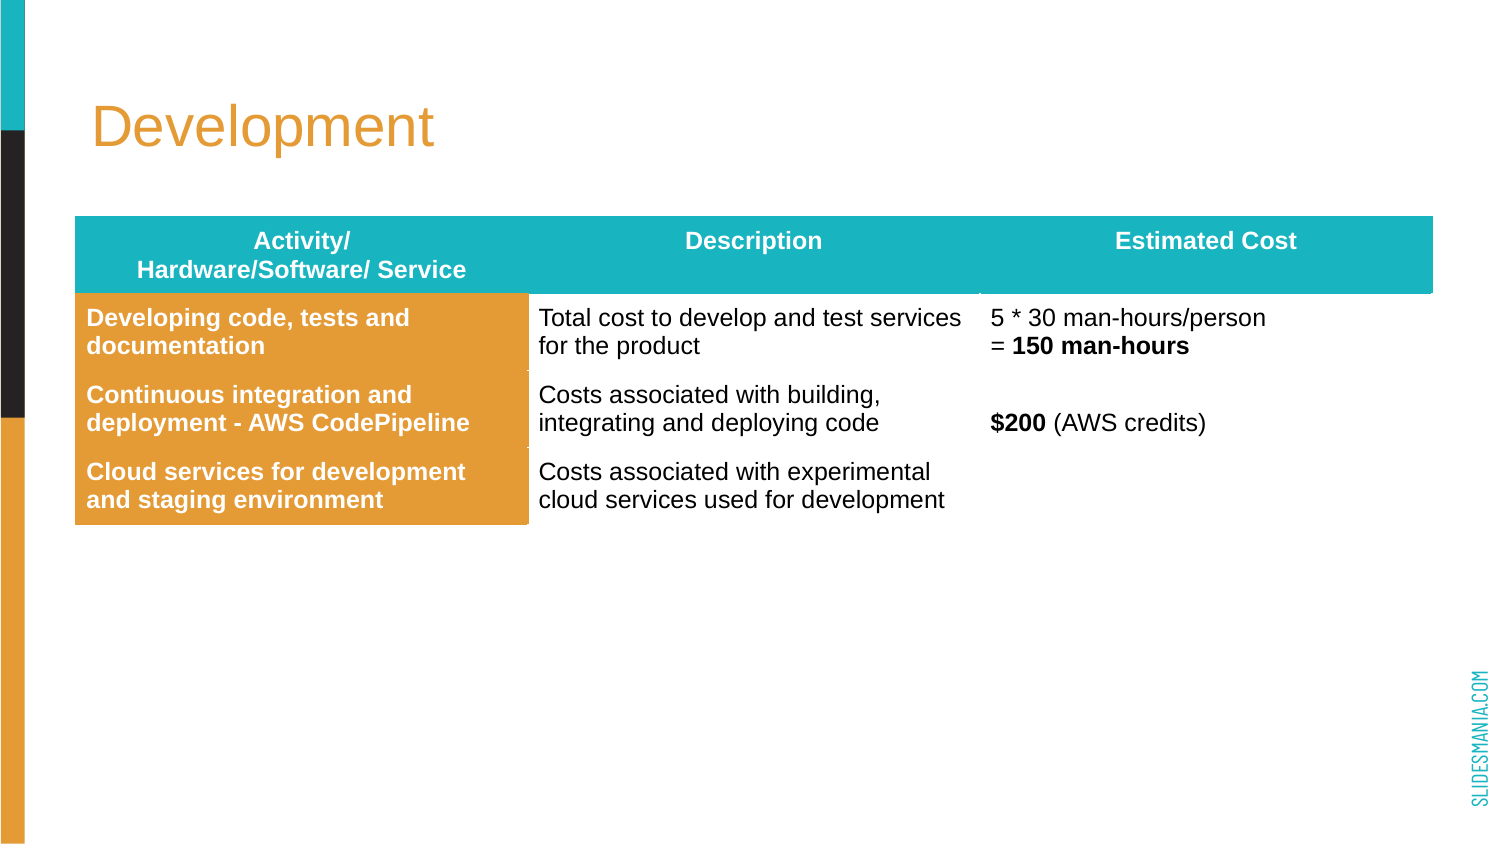

# Development
| Activity/ Hardware/Software/ Service | Description | Estimated Cost |
| --- | --- | --- |
| Developing code, tests and documentation | Total cost to develop and test services for the product | 5 \* 30 man-hours/person = 150 man-hours |
| Continuous integration and deployment - AWS CodePipeline | Costs associated with building, integrating and deploying code | $200 (AWS credits) |
| Cloud services for development and staging environment | Costs associated with experimental cloud services used for development |  |